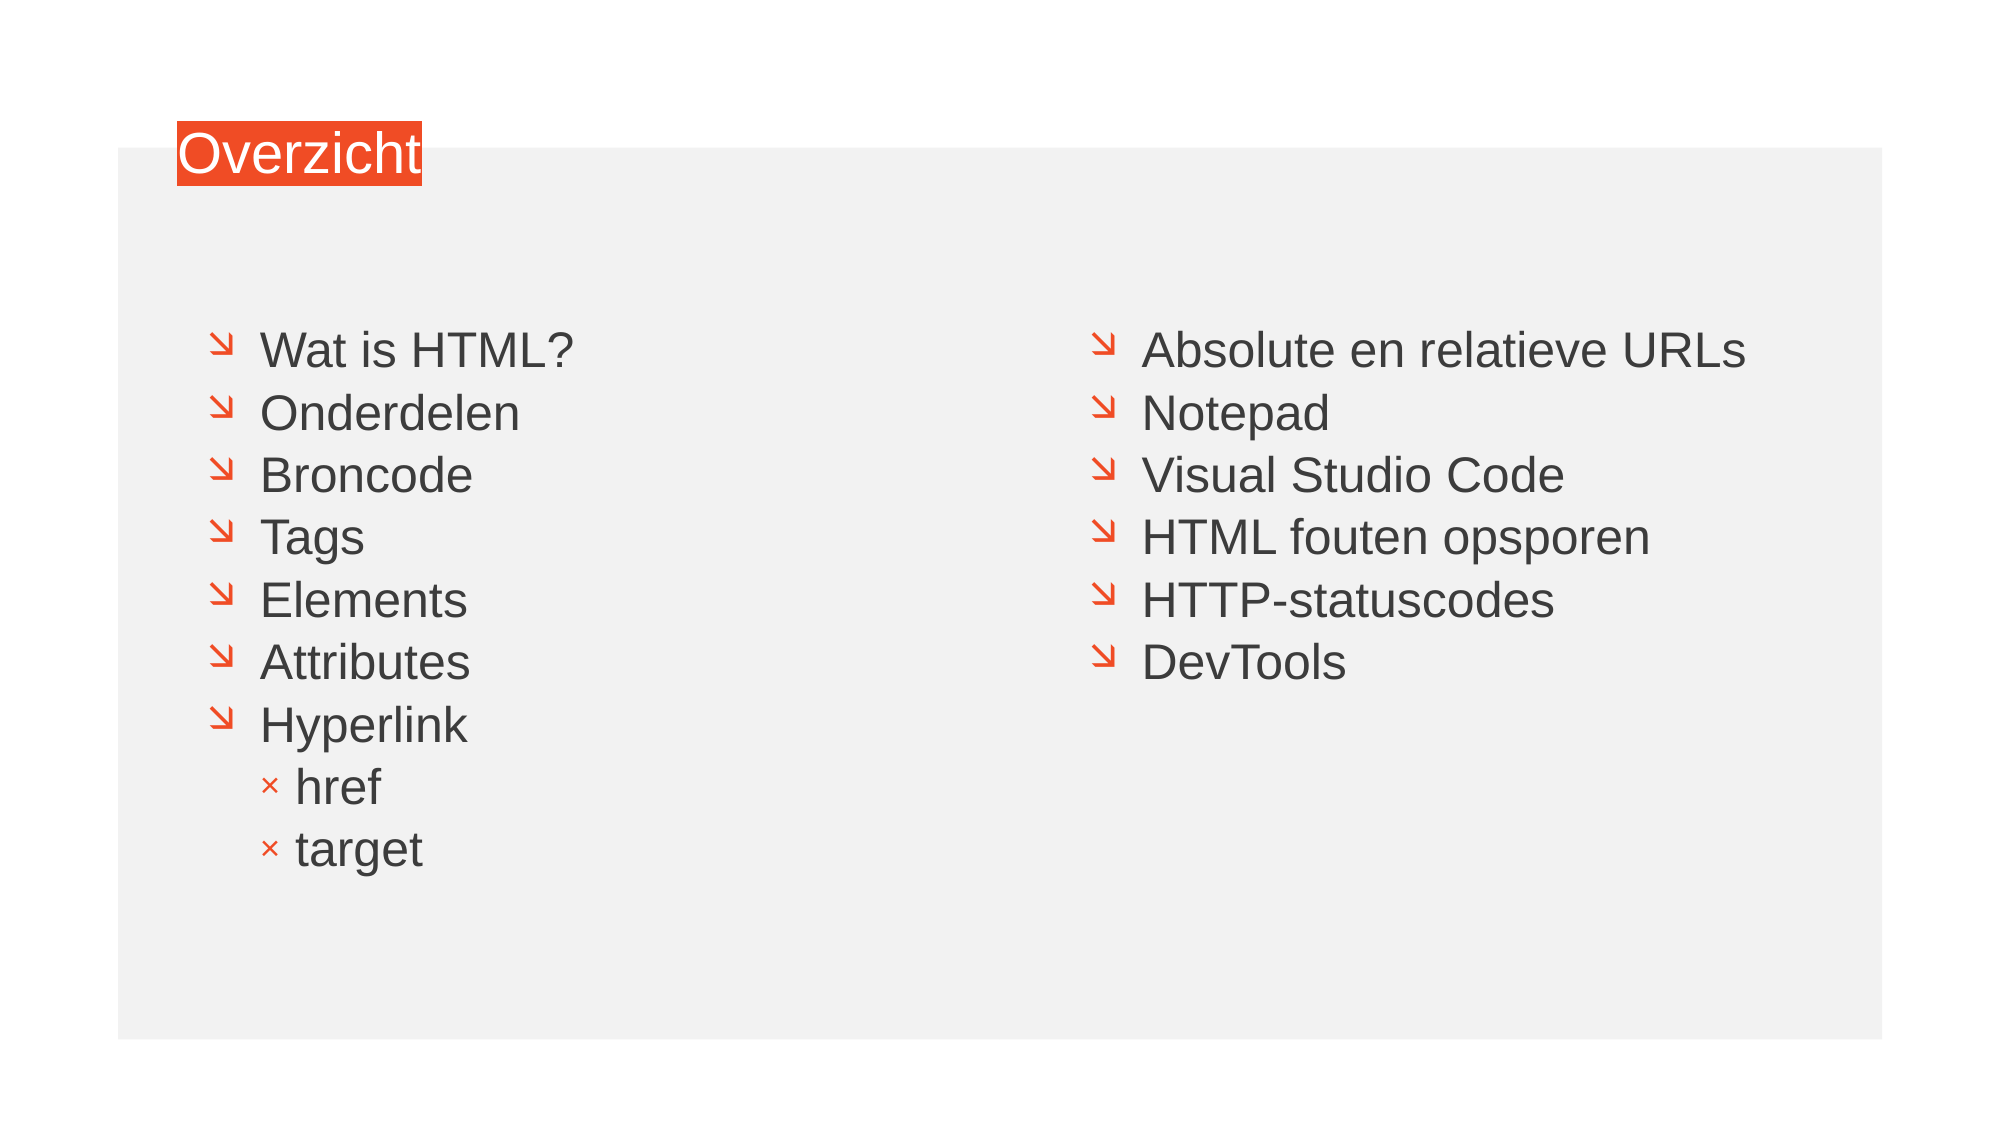

# Overzicht
Wat is HTML?
Onderdelen
Broncode
Tags
Elements
Attributes
Hyperlink
href
target

Absolute en relatieve URLs
Notepad
Visual Studio Code
HTML fouten opsporen
HTTP-statuscodes
DevTools